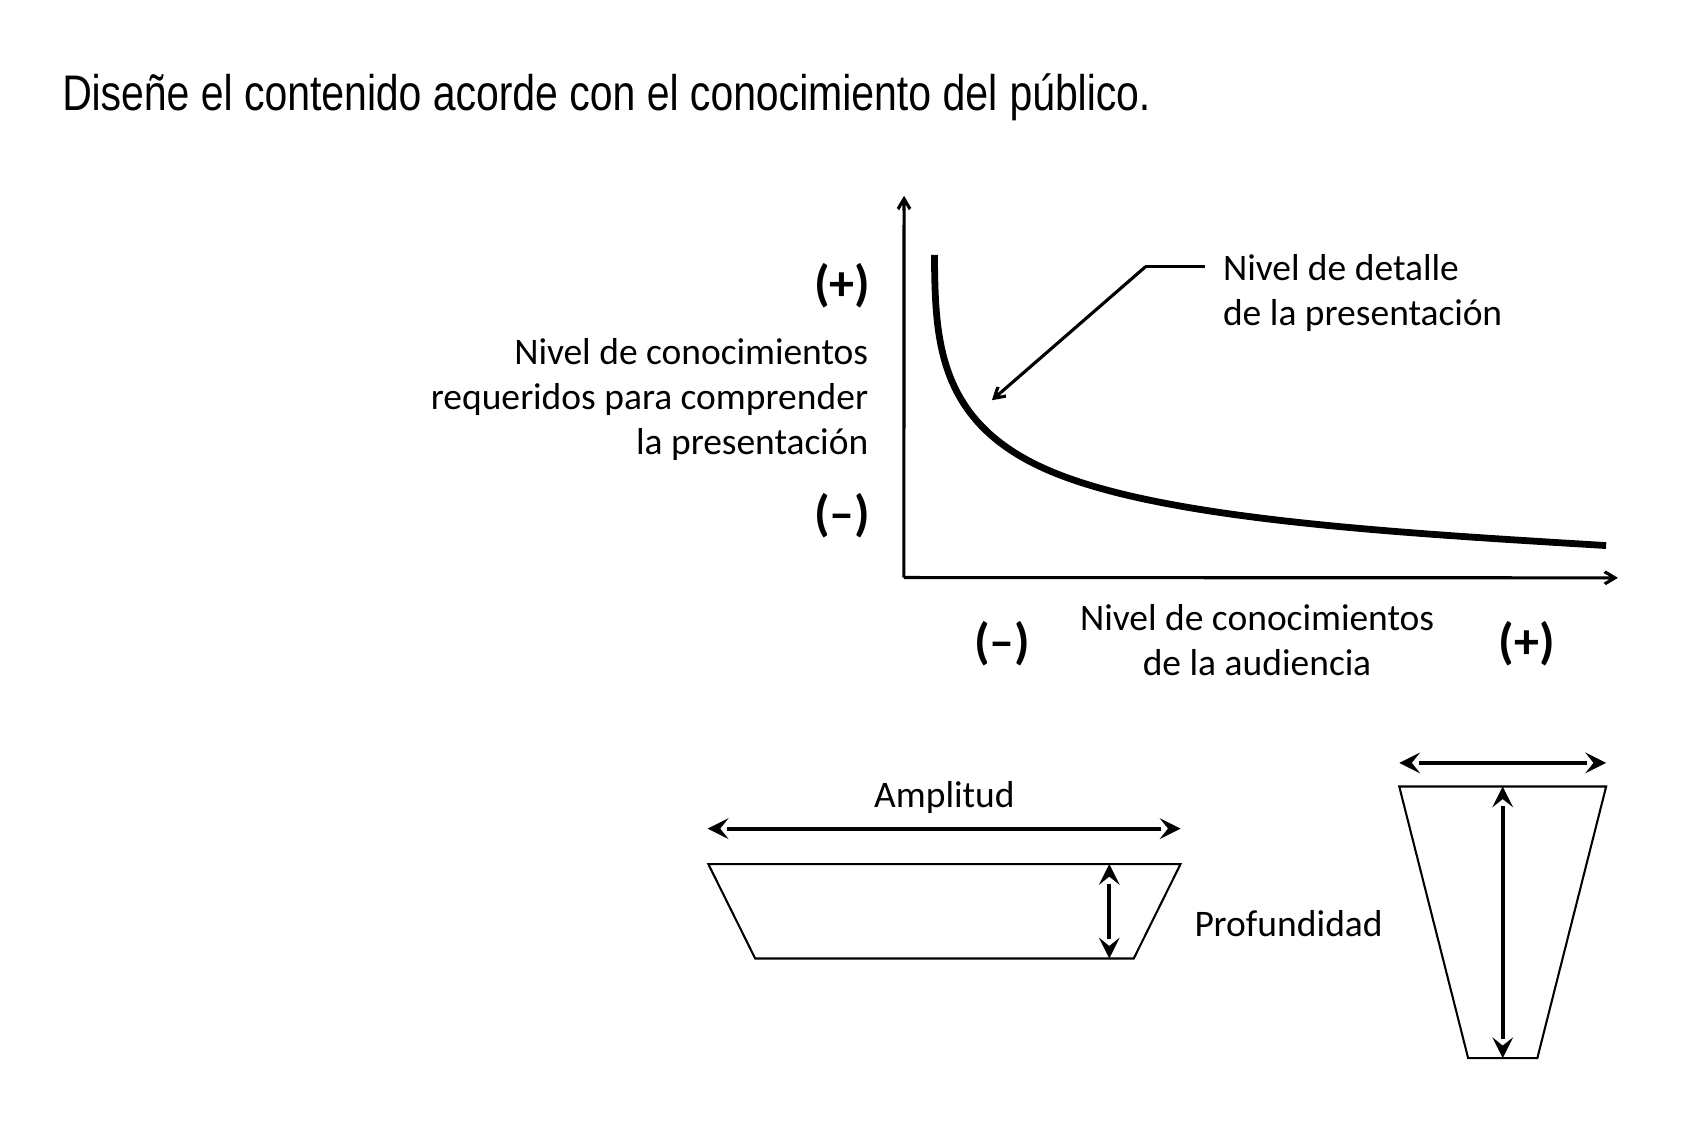

# Diseñe el contenido acorde con el conocimiento del público.
Nivel de detalle
de la presentación
(+)
Nivel de conocimientos
requeridos para comprender
la presentación
(–)

Nivel de conocimientos
de la audiencia
(–)
(+)
Amplitud

Profundidad